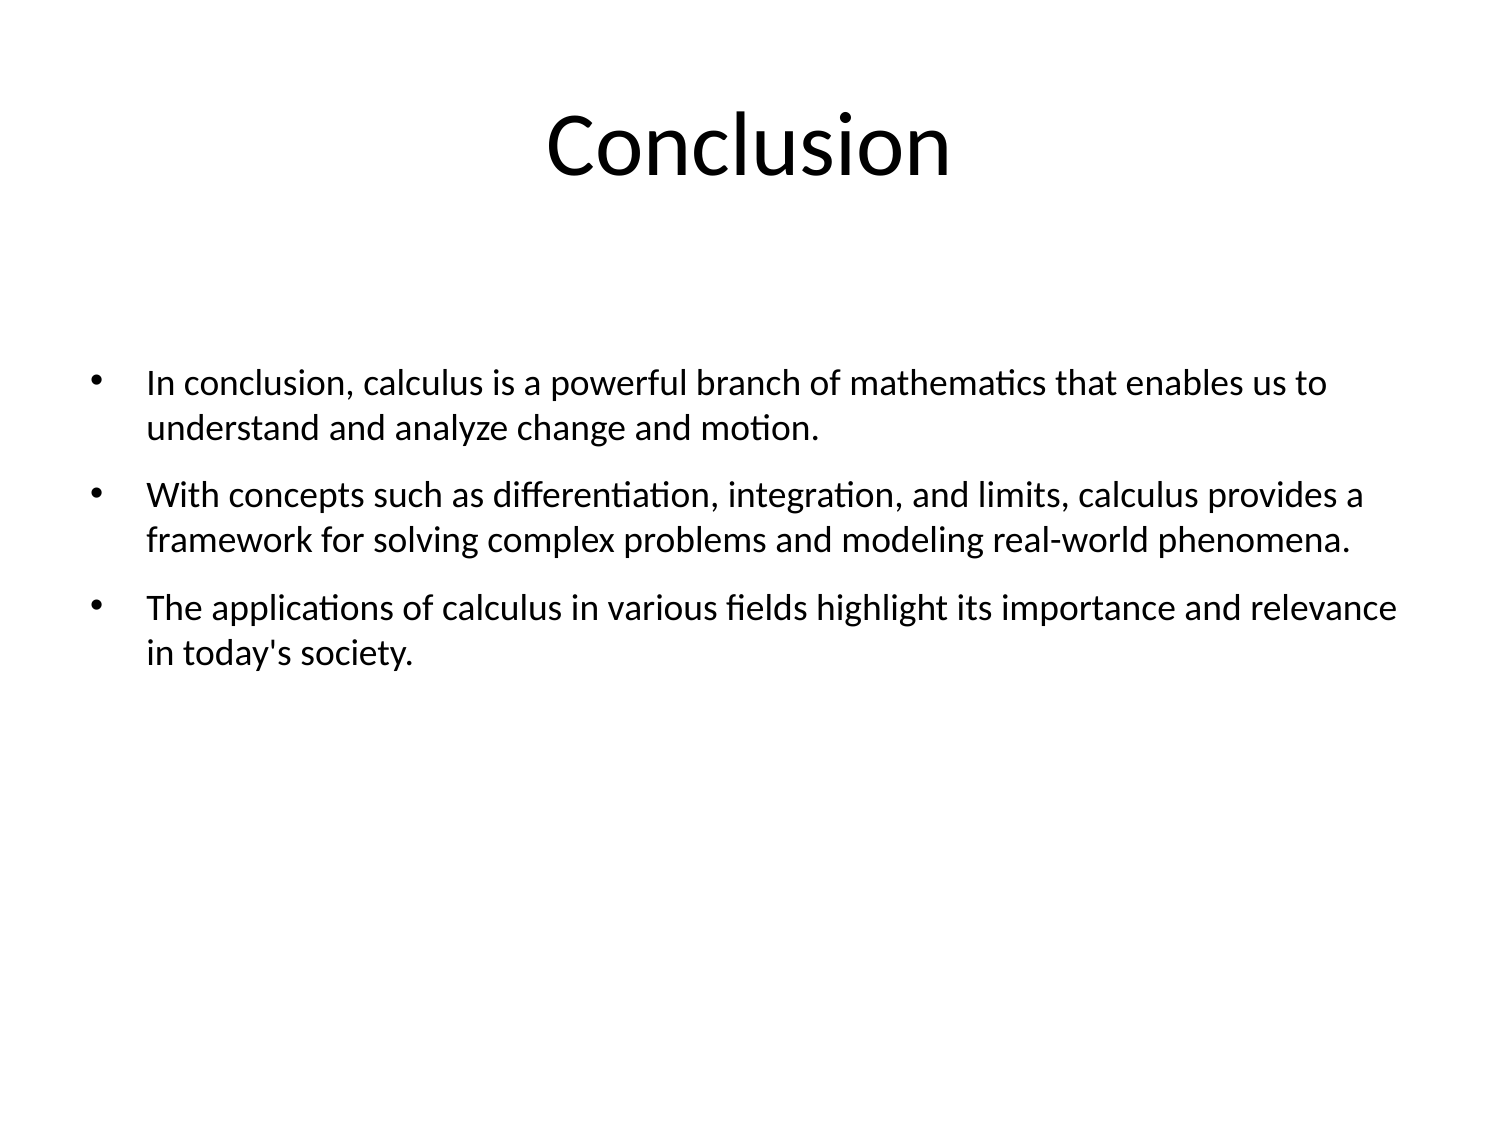

# Conclusion

In conclusion, calculus is a powerful branch of mathematics that enables us to understand and analyze change and motion.
With concepts such as differentiation, integration, and limits, calculus provides a framework for solving complex problems and modeling real-world phenomena.
The applications of calculus in various fields highlight its importance and relevance in today's society.